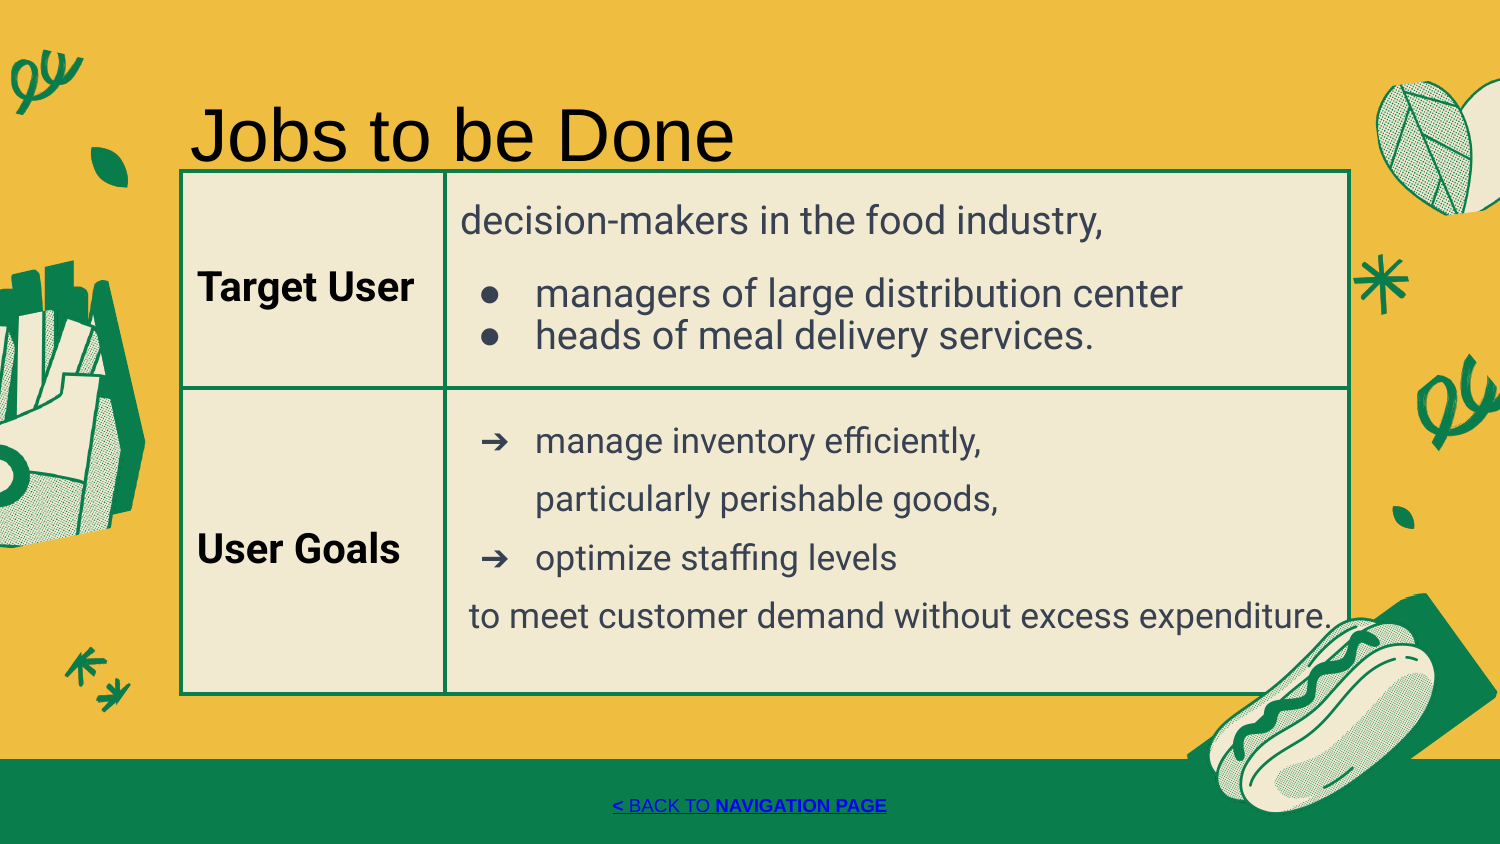

Jobs to be Done

| Target User | decision-makers in the food industry, managers of large distribution center heads of meal delivery services. |
| --- | --- |
| User Goals | manage inventory efficiently, particularly perishable goods, optimize staffing levels to meet customer demand without excess expenditure. |

< BACK TO NAVIGATION PAGE